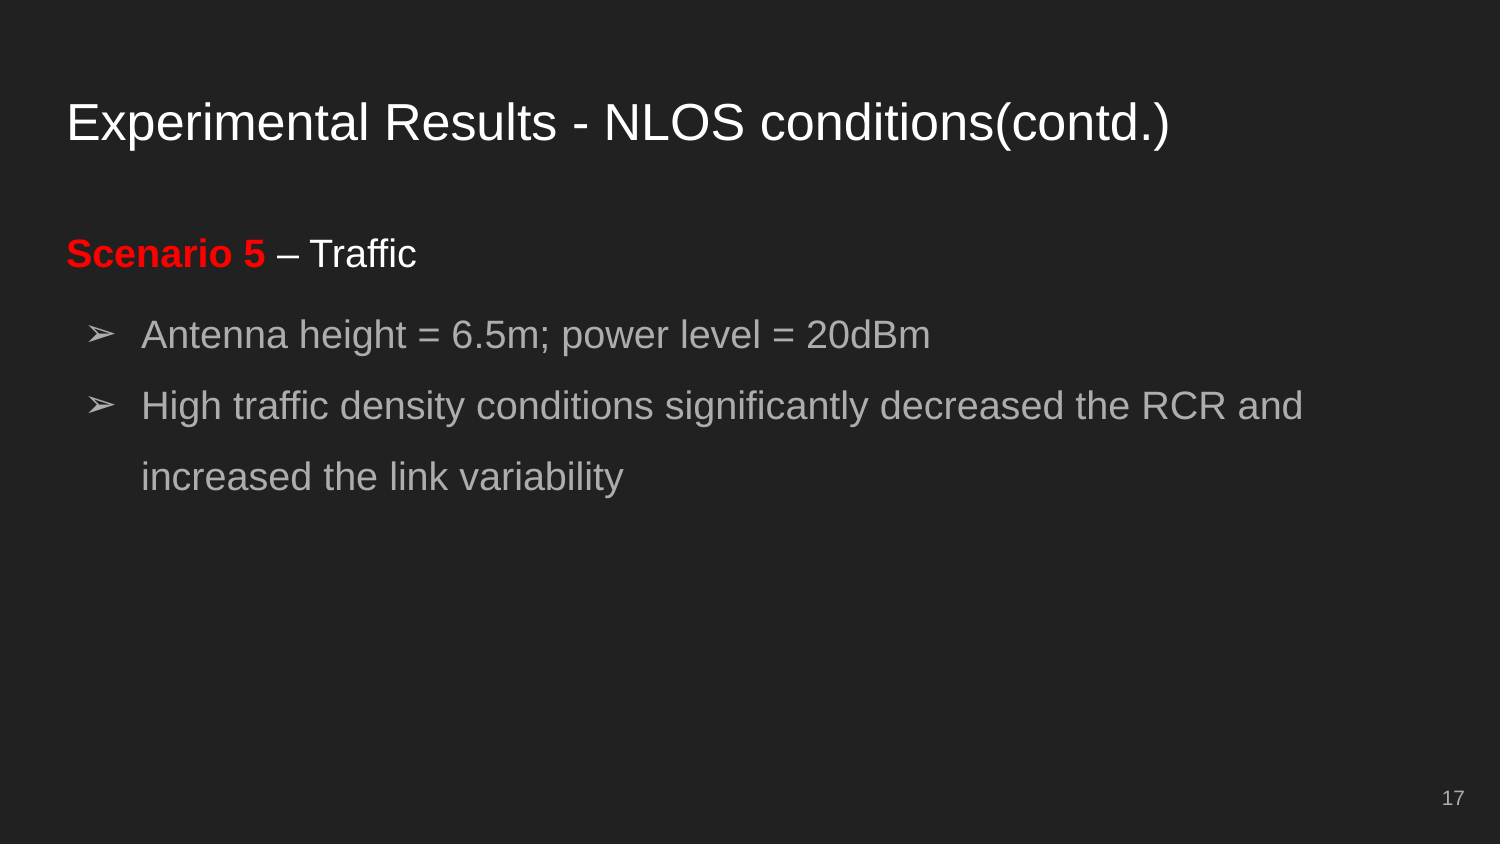

# Experimental Results - NLOS conditions(contd.)

Scenario 5 – Traffic
Antenna height = 6.5m; power level = 20dBm
High traffic density conditions significantly decreased the RCR and increased the link variability

17